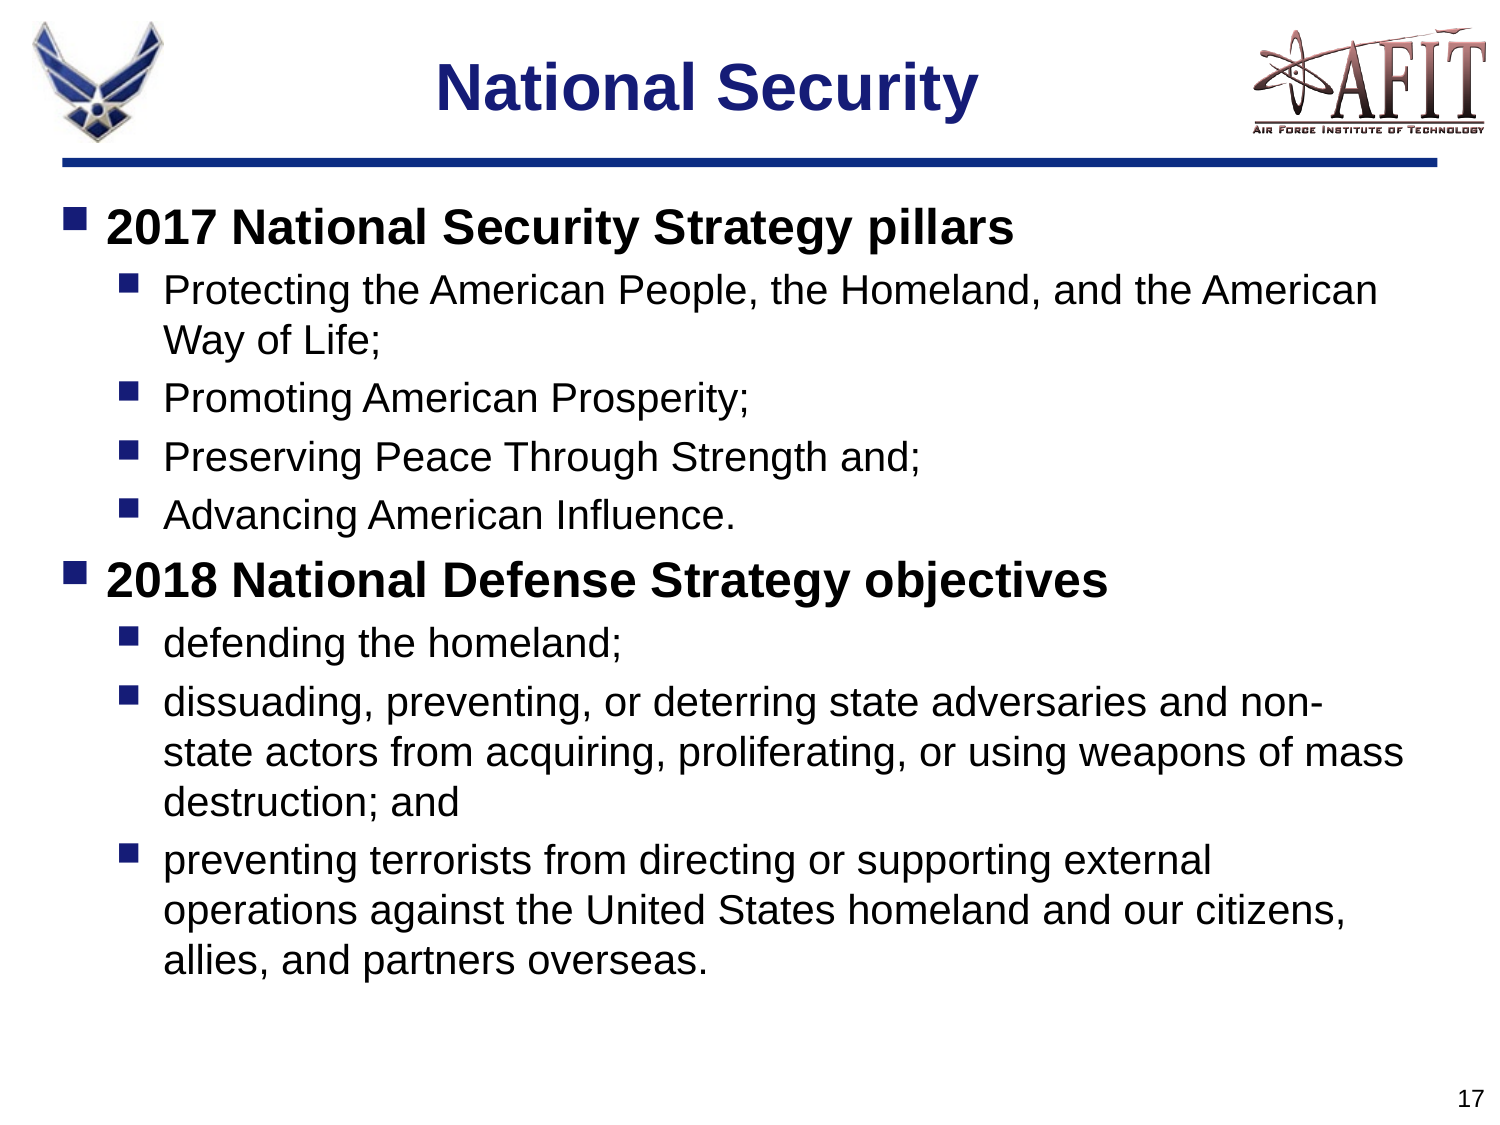

# National Security
2017 National Security Strategy pillars
Protecting the American People, the Homeland, and the American Way of Life;
Promoting American Prosperity;
Preserving Peace Through Strength and;
Advancing American Influence.
2018 National Defense Strategy objectives
defending the homeland;
dissuading, preventing, or deterring state adversaries and non-state actors from acquiring, proliferating, or using weapons of mass destruction; and
preventing terrorists from directing or supporting external operations against the United States homeland and our citizens, allies, and partners overseas.